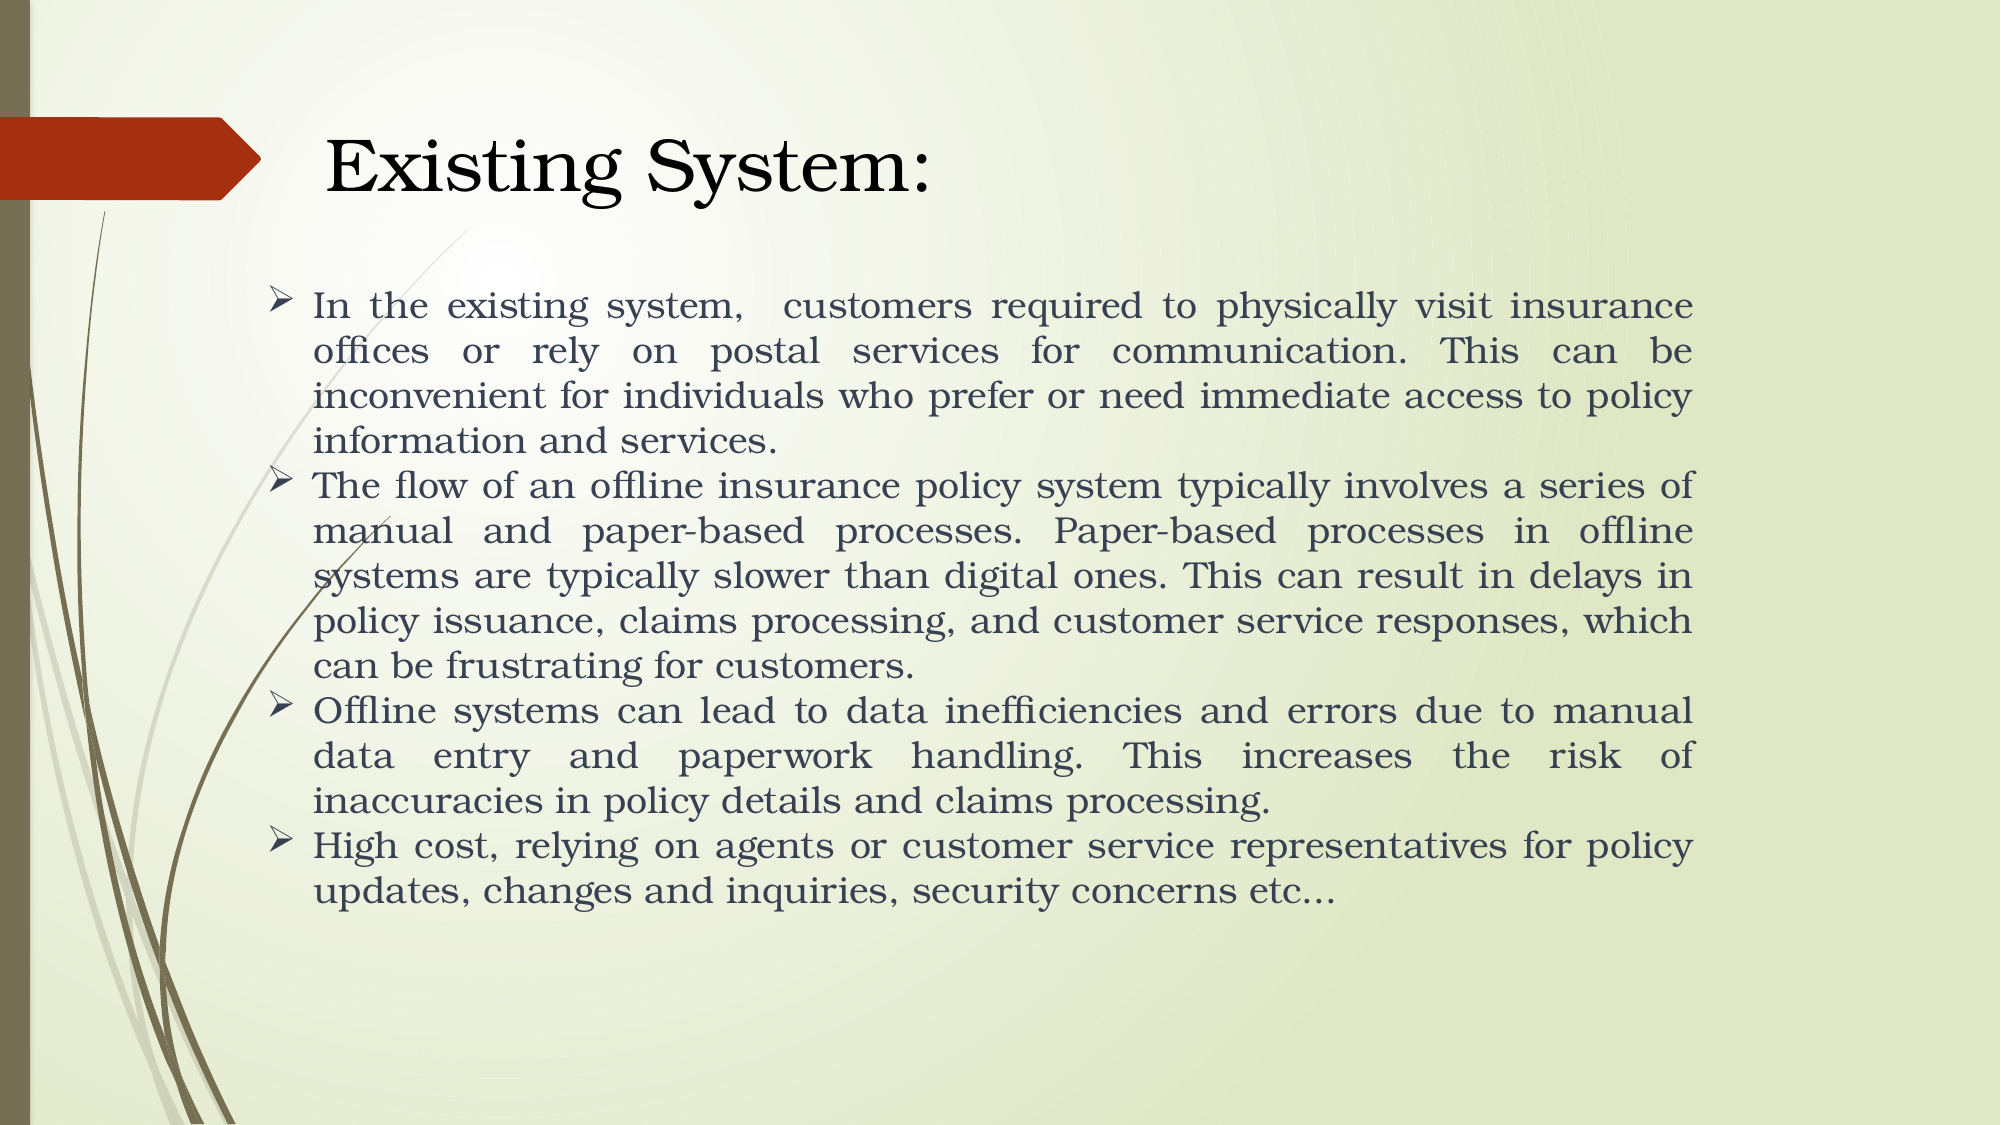

Existing System:
In the existing system,  customers required to physically visit insurance offices or rely on postal services for communication. This can be inconvenient for individuals who prefer or need immediate access to policy information and services.
The flow of an offline insurance policy system typically involves a series of manual and paper-based processes. Paper-based processes in offline systems are typically slower than digital ones. This can result in delays in policy issuance, claims processing, and customer service responses, which can be frustrating for customers.
Offline systems can lead to data inefficiencies and errors due to manual data entry and paperwork handling. This increases the risk of inaccuracies in policy details and claims processing.
High cost, relying on agents or customer service representatives for policy updates, changes and inquiries, security concerns etc...